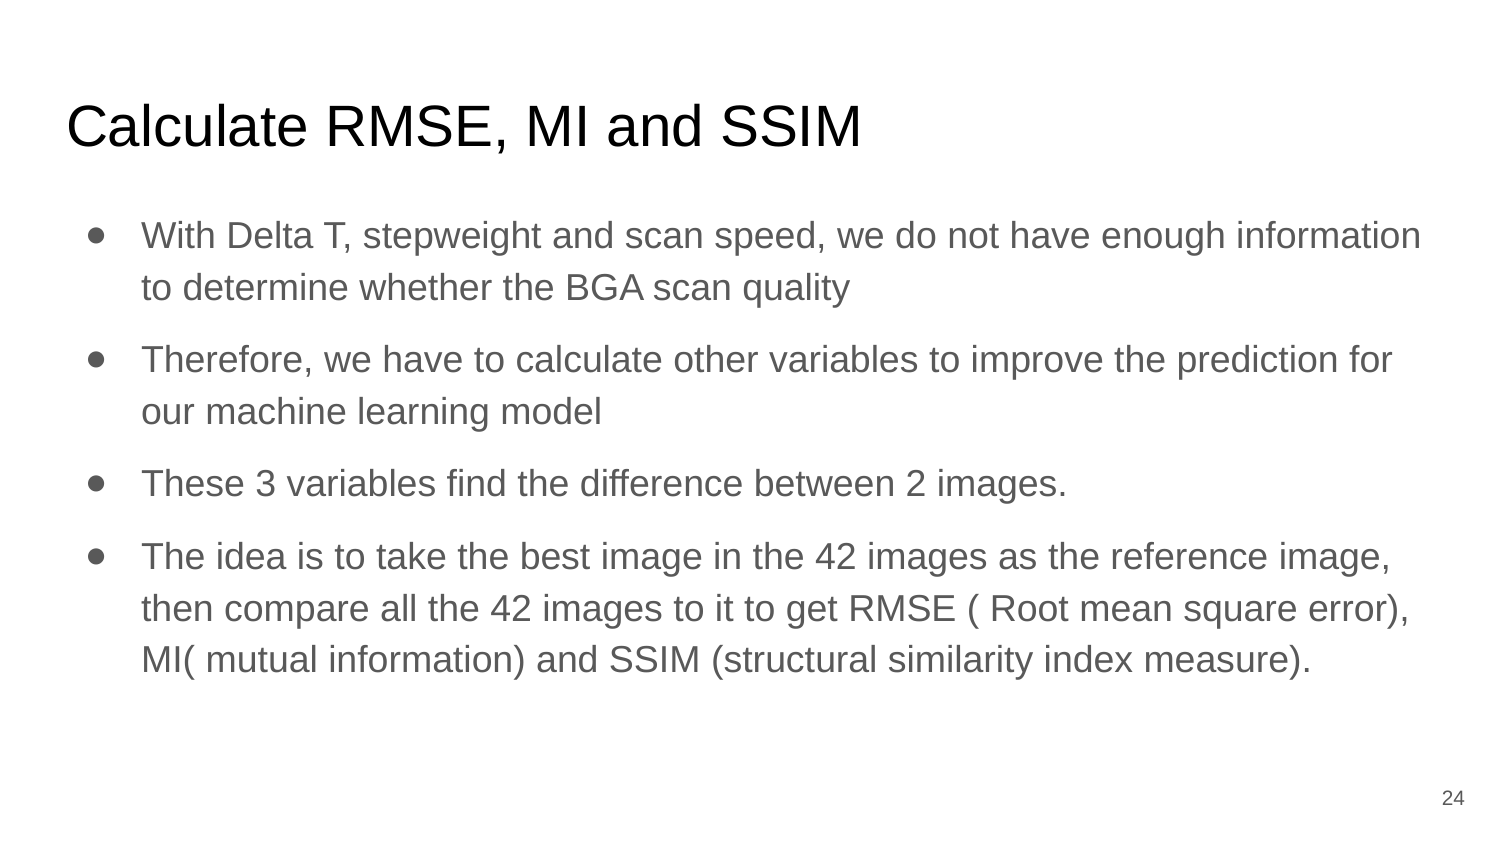

# Calculate RMSE, MI and SSIM
With Delta T, stepweight and scan speed, we do not have enough information to determine whether the BGA scan quality
Therefore, we have to calculate other variables to improve the prediction for our machine learning model
These 3 variables find the difference between 2 images.
The idea is to take the best image in the 42 images as the reference image, then compare all the 42 images to it to get RMSE ( Root mean square error), MI( mutual information) and SSIM (structural similarity index measure).

24